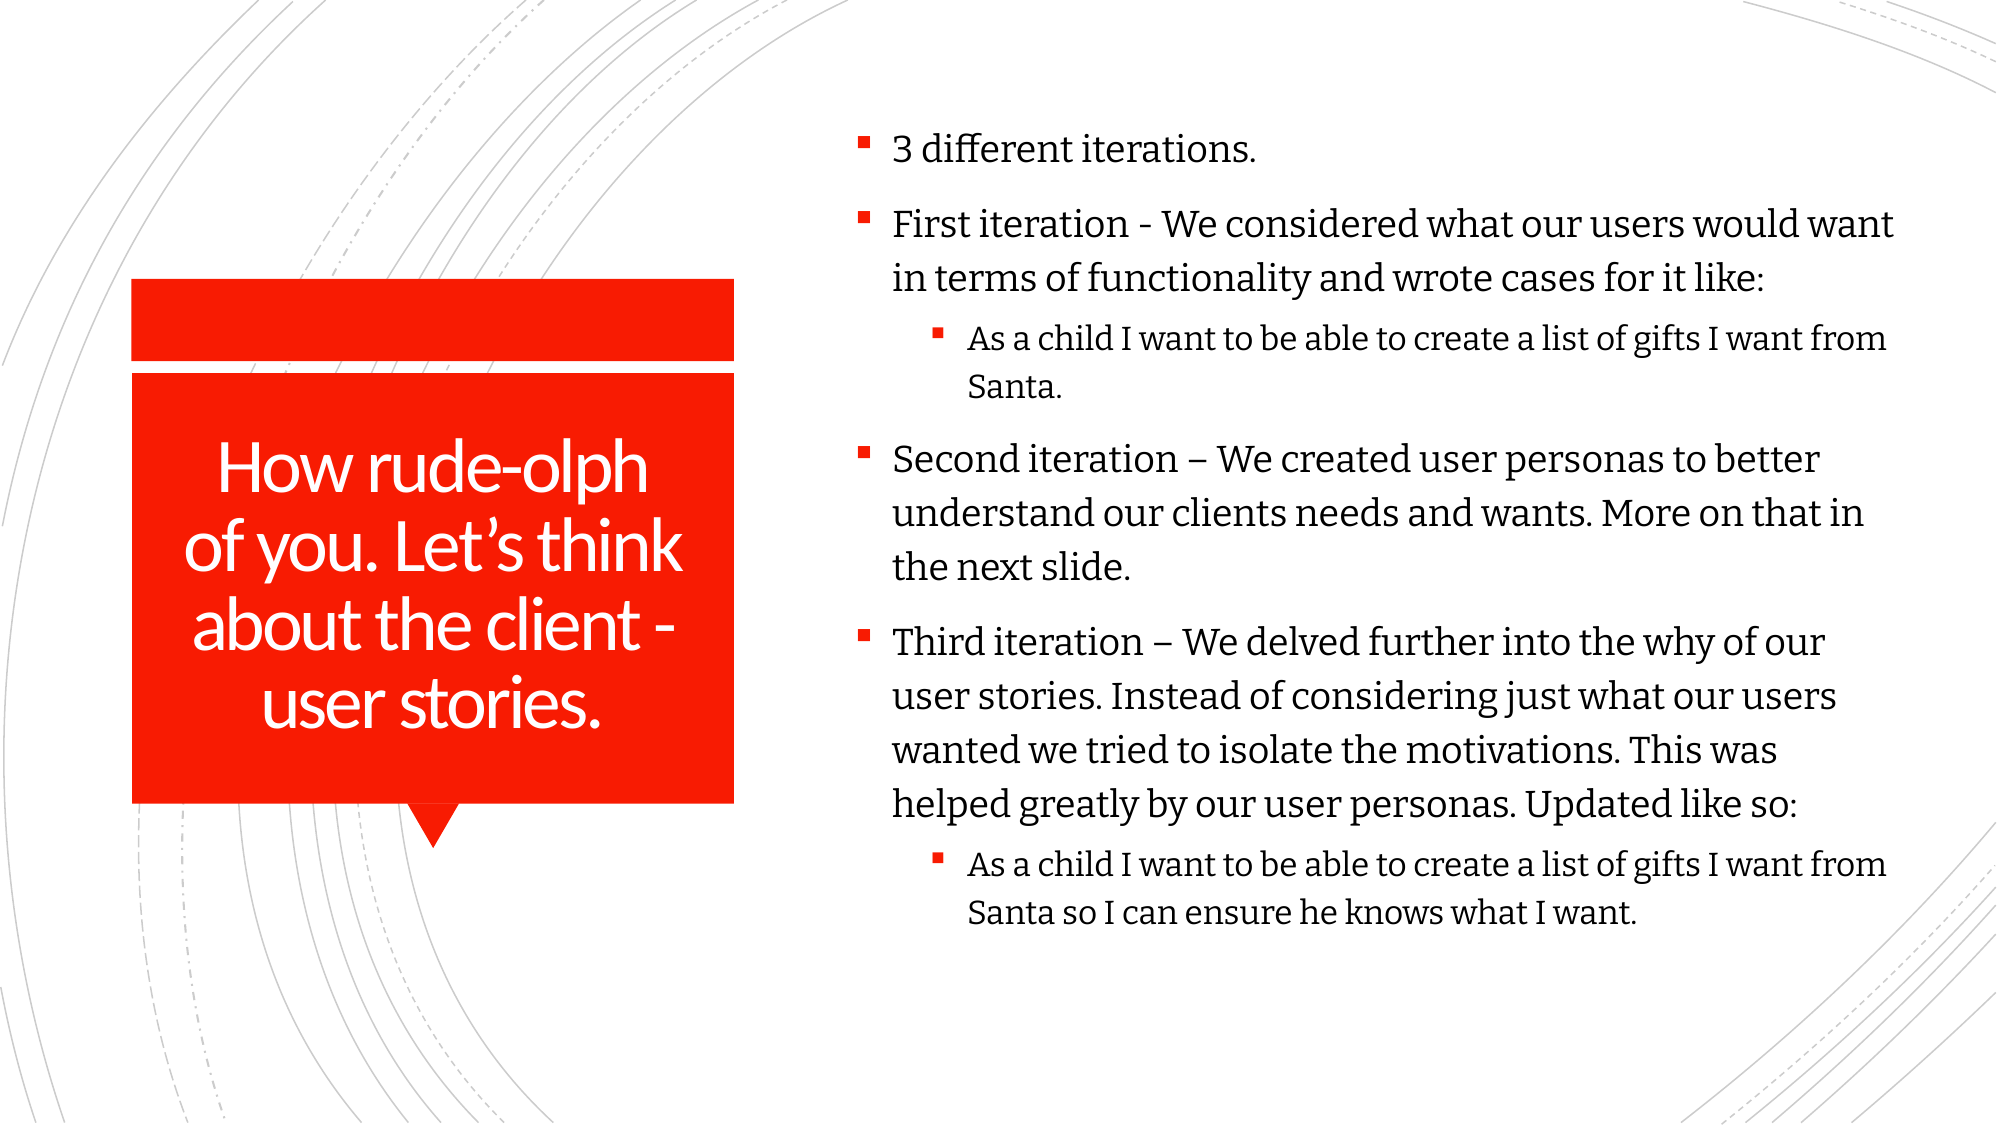

3 different iterations.
First iteration - We considered what our users would want in terms of functionality and wrote cases for it like:
As a child I want to be able to create a list of gifts I want from Santa.
Second iteration – We created user personas to better understand our clients needs and wants. More on that in the next slide.
Third iteration – We delved further into the why of our user stories. Instead of considering just what our users wanted we tried to isolate the motivations. This was helped greatly by our user personas. Updated like so:
As a child I want to be able to create a list of gifts I want from Santa so I can ensure he knows what I want.

# How rude-olph of you. Let’s think about the client - user stories.